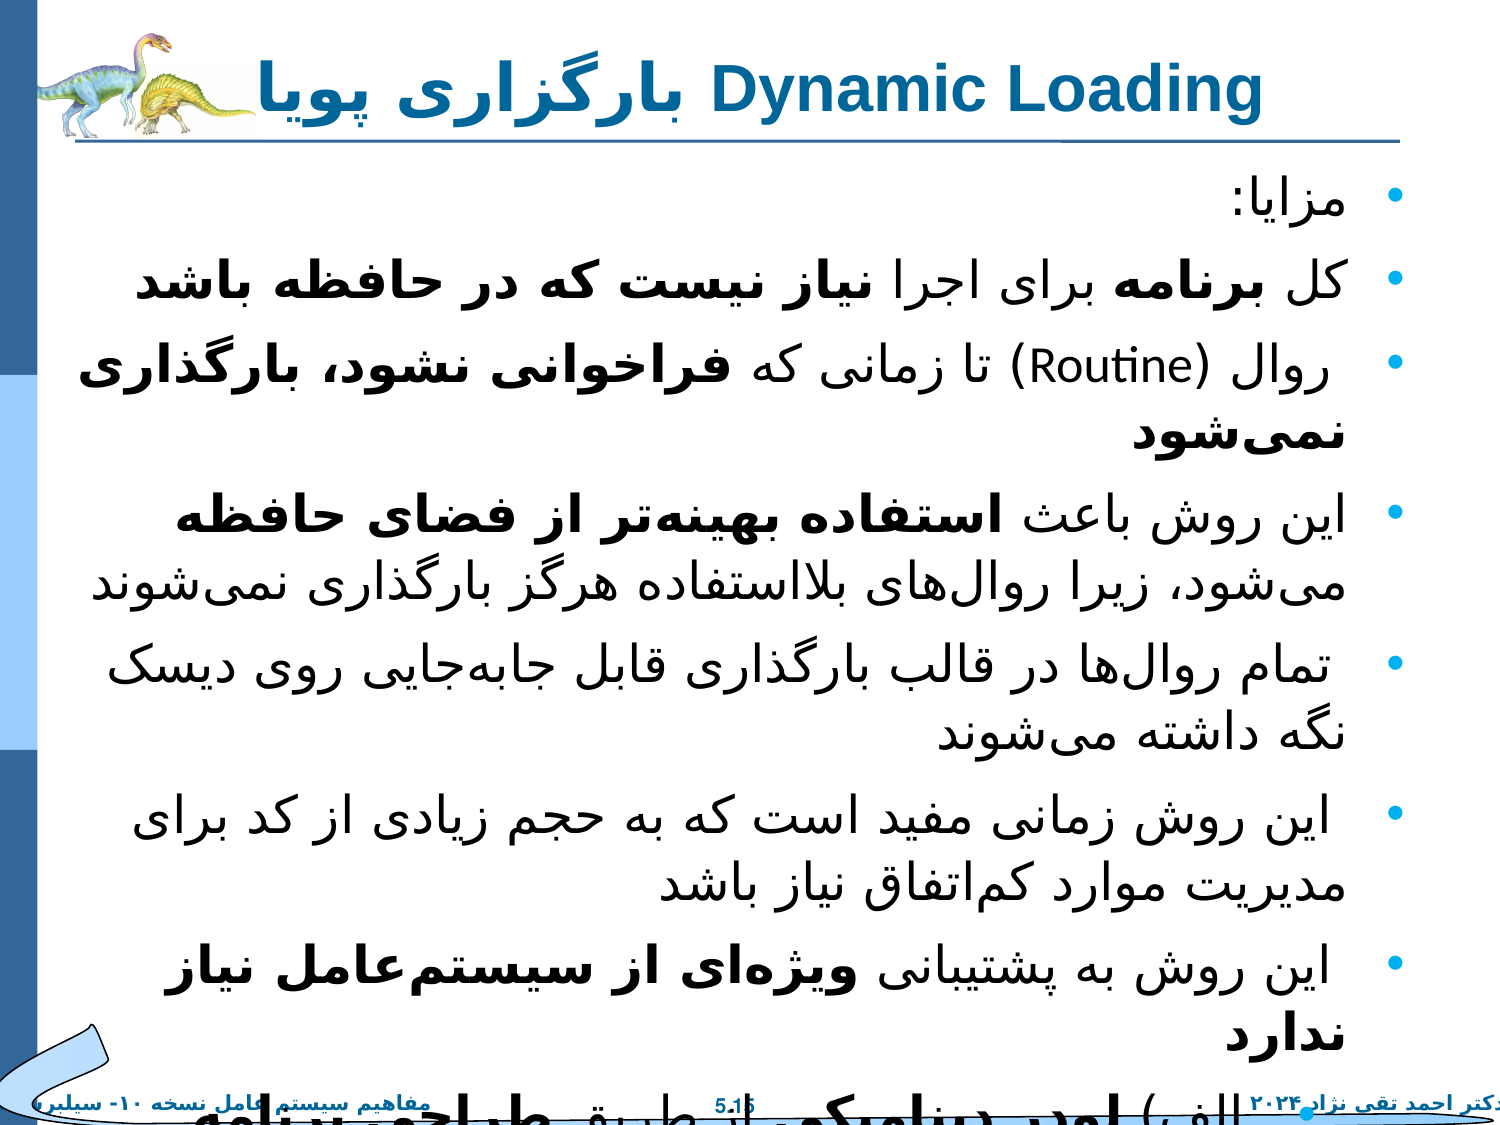

# بارگزاری پویا Dynamic Loading
مزایا:
کل برنامه برای اجرا نیاز نیست که در حافظه باشد
 روال (Routine) تا زمانی که فراخوانی نشود، بارگذاری نمی‌شود
این روش باعث استفاده بهینه‌تر از فضای حافظه می‌شود، زیرا روال‌های بلااستفاده هرگز بارگذاری نمی‌شوند
 تمام روال‌ها در قالب بارگذاری قابل جابه‌جایی روی دیسک نگه داشته می‌شوند
 این روش زمانی مفید است که به حجم زیادی از کد برای مدیریت موارد کم‌اتفاق نیاز باشد
 این روش به پشتیبانی ویژه‌ای از سیستم‌عامل نیاز ندارد
 الف) لودر دینامیکی از طریق طراحی برنامه پیاده‌سازی می‌شود
 ب) سیستم‌عامل می‌تواند با ارائه‌ی کتابخانه‌هایی برای پیاده‌سازی بارگذاری دینامیکی کمک کند.